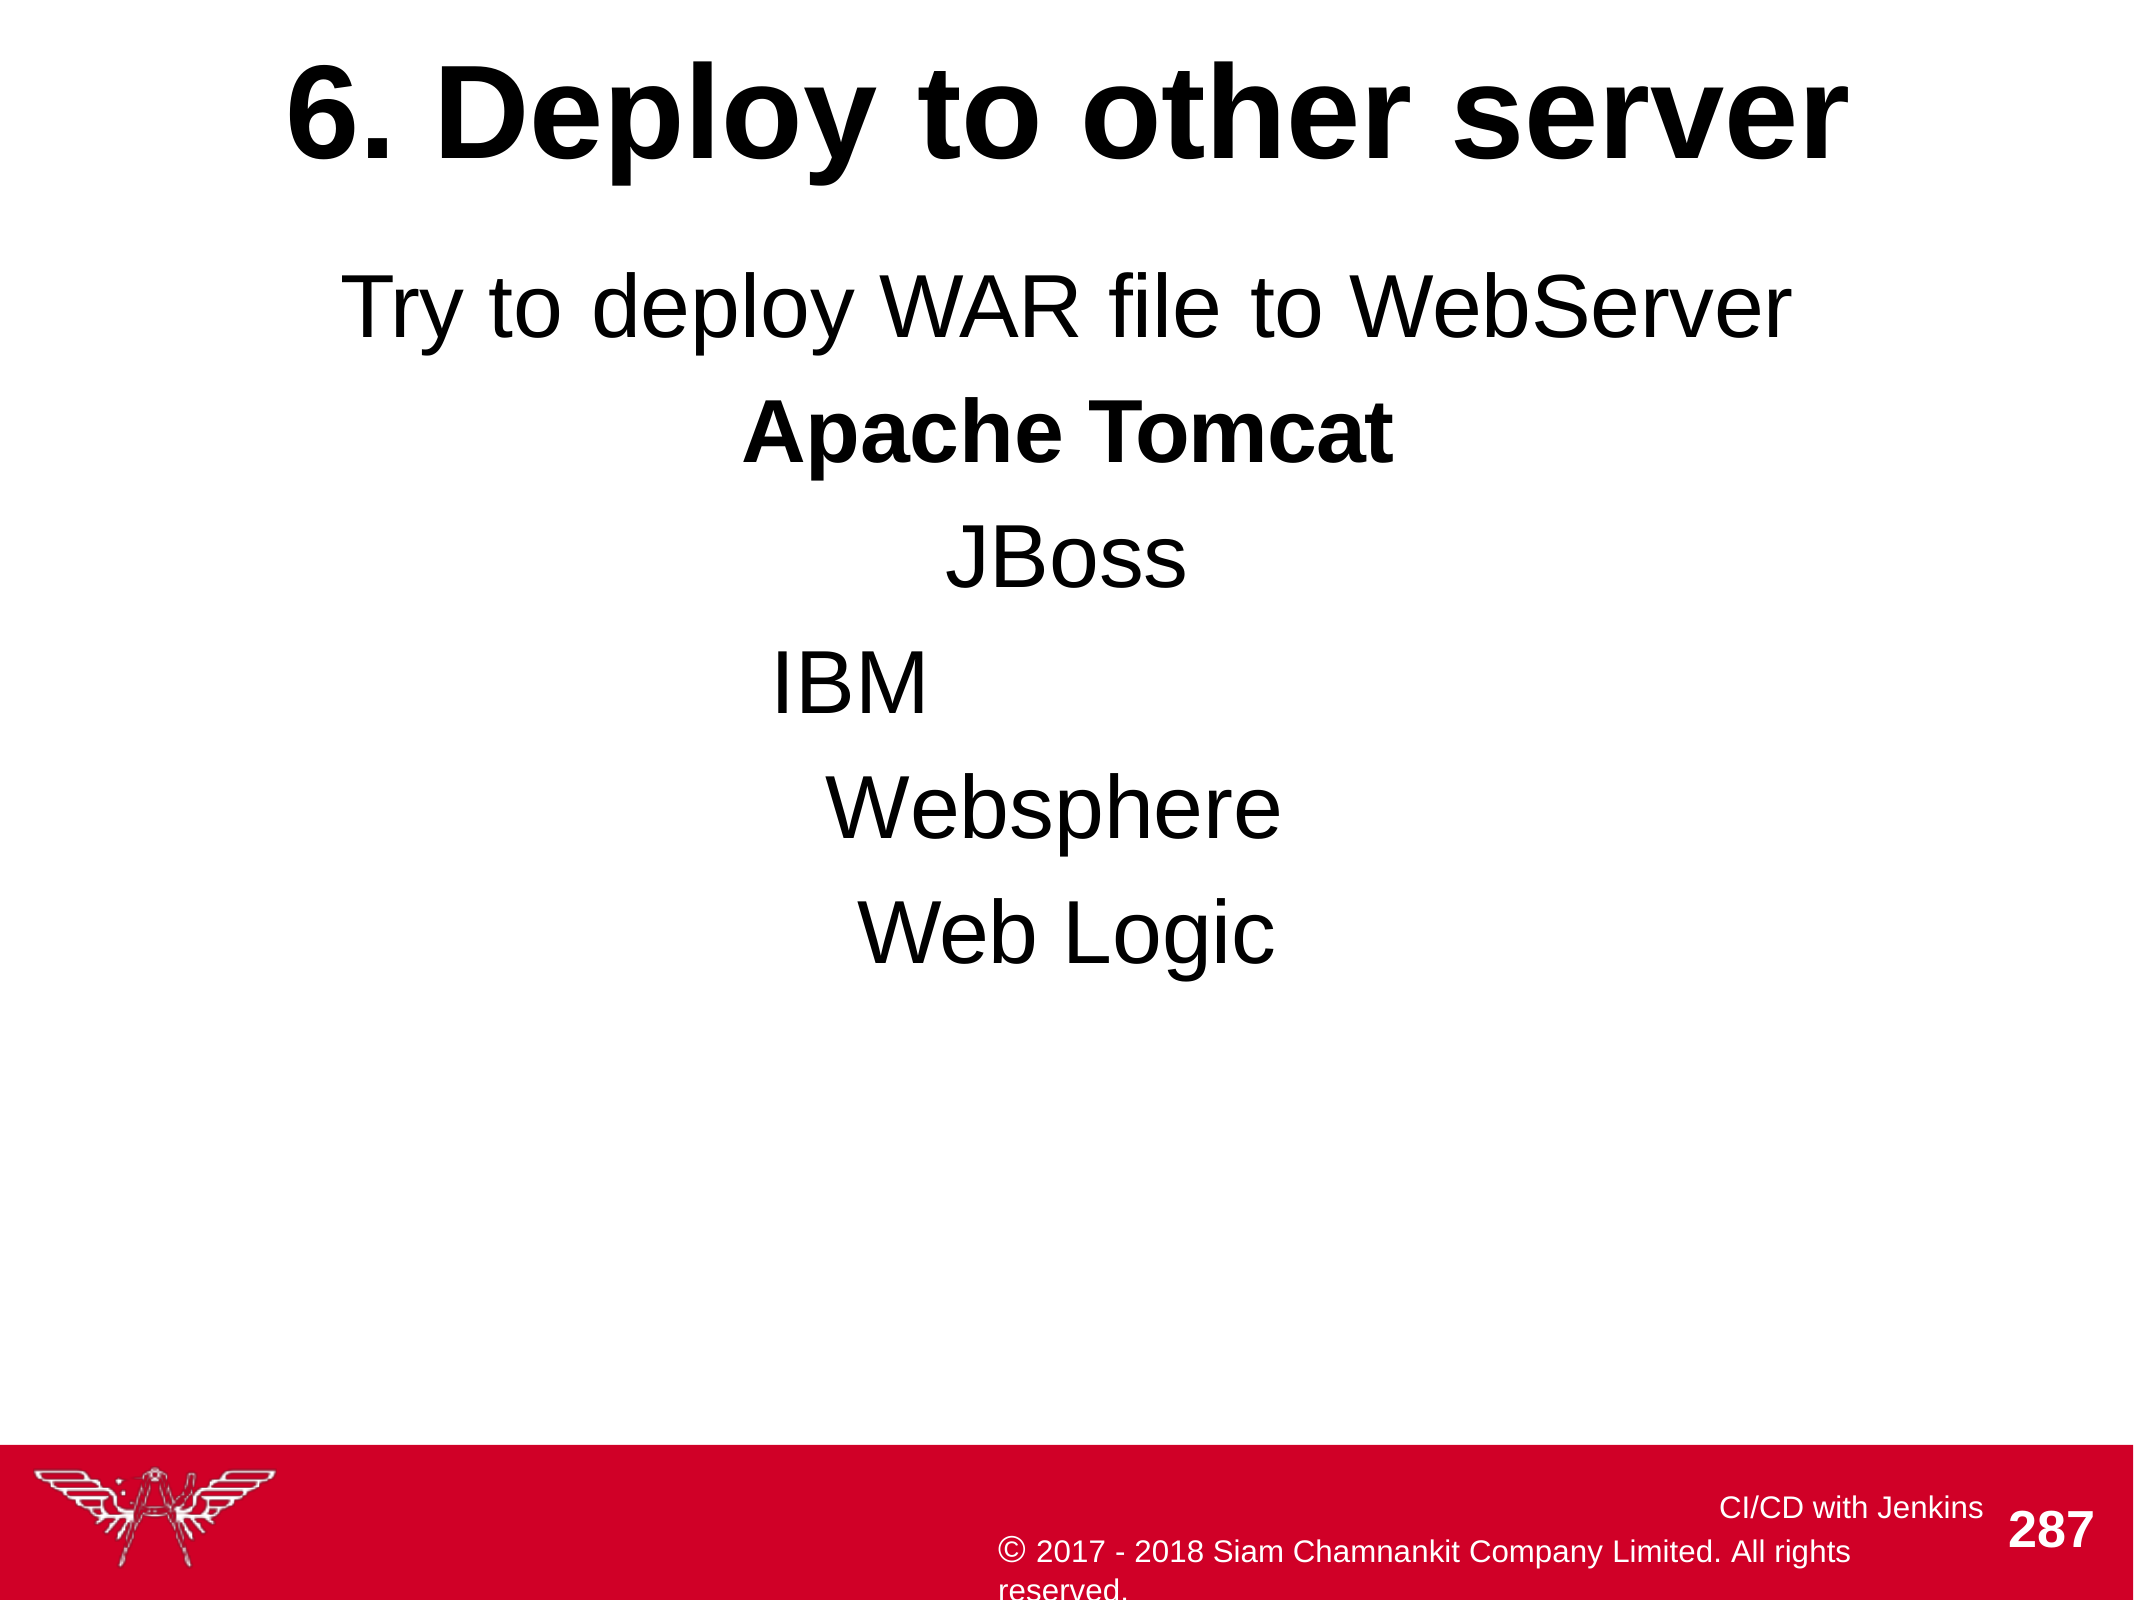

# 6. Deploy	to other	server
Try to	deploy WAR file	to	WebServer
Apache Tomcat
JBoss
IBM	Websphere  Web Logic
CI/CD with Jenkins
© 2017 - 2018 Siam Chamnankit Company Limited. All rights reserved.
287